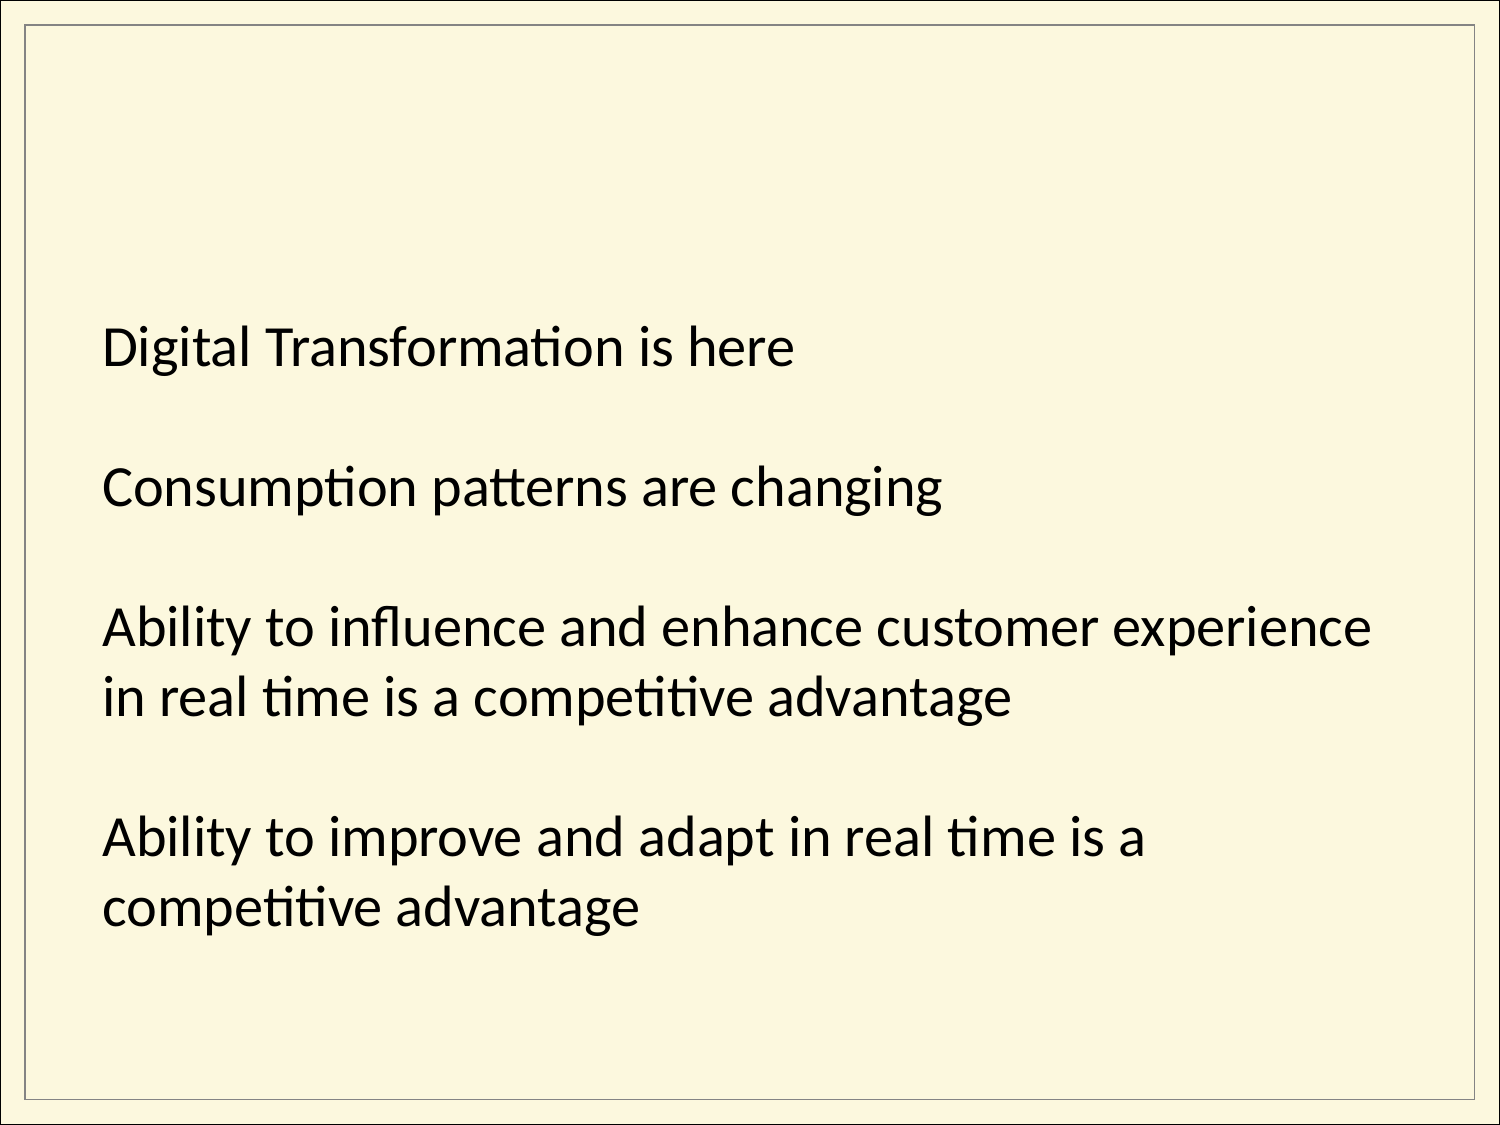

Digital Transformation is here

Consumption patterns are changing

Ability to influence and enhance customer experience in real time is a competitive advantage

Ability to improve and adapt in real time is a competitive advantage